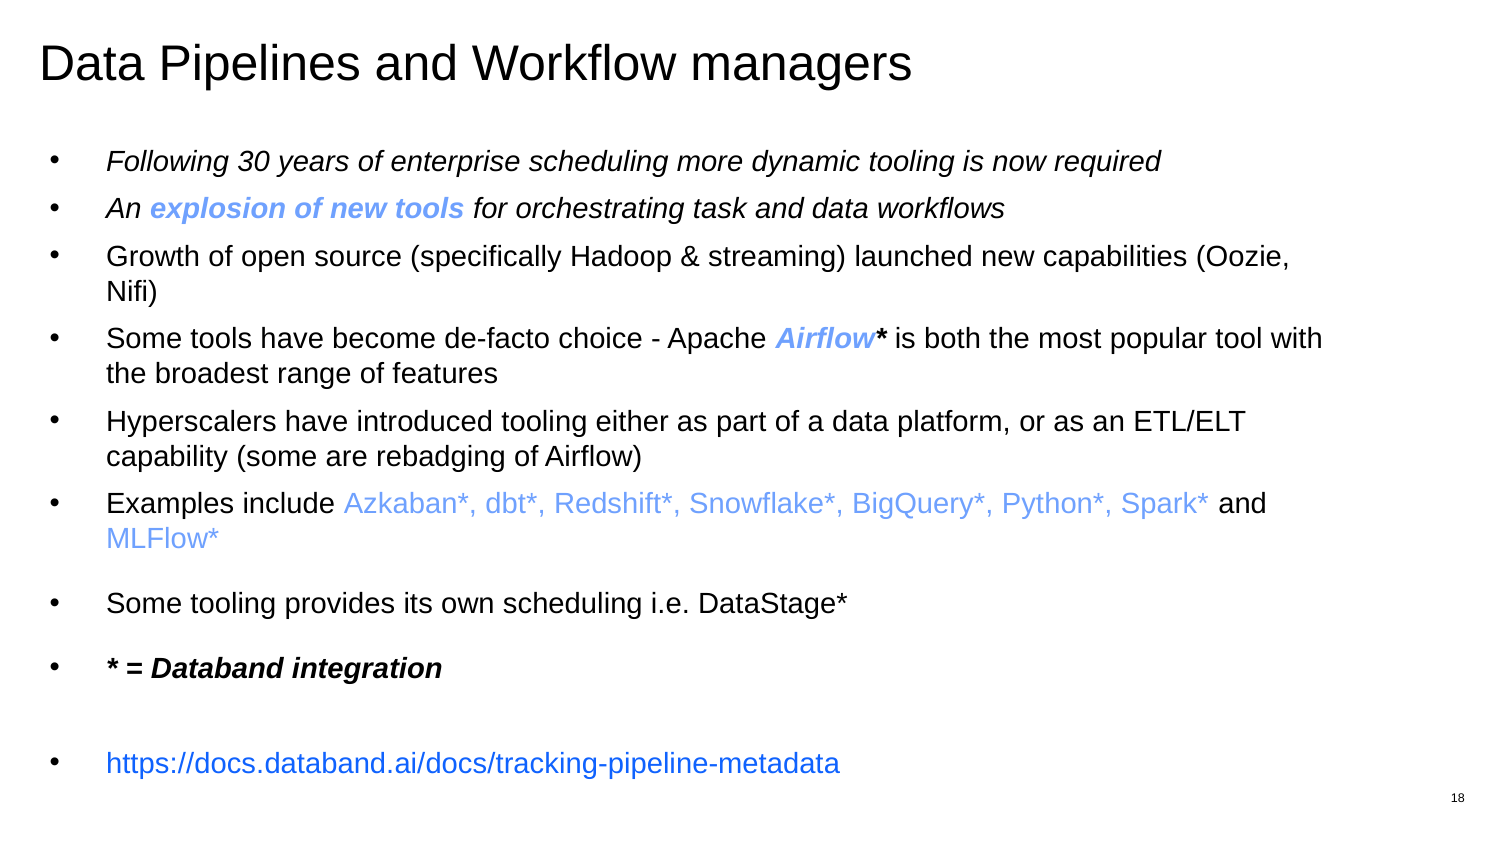

# Data Pipelines and Workflow managers
Following 30 years of enterprise scheduling more dynamic tooling is now required
An explosion of new tools for orchestrating task and data workflows
Growth of open source (specifically Hadoop & streaming) launched new capabilities (Oozie, Nifi)
Some tools have become de-facto choice - Apache Airflow* is both the most popular tool with the broadest range of features
Hyperscalers have introduced tooling either as part of a data platform, or as an ETL/ELT capability (some are rebadging of Airflow)
Examples include Azkaban*, dbt*, Redshift*, Snowflake*, BigQuery*, Python*, Spark* and MLFlow*
Some tooling provides its own scheduling i.e. DataStage*
* = Databand integration

https://docs.databand.ai/docs/tracking-pipeline-metadata
18